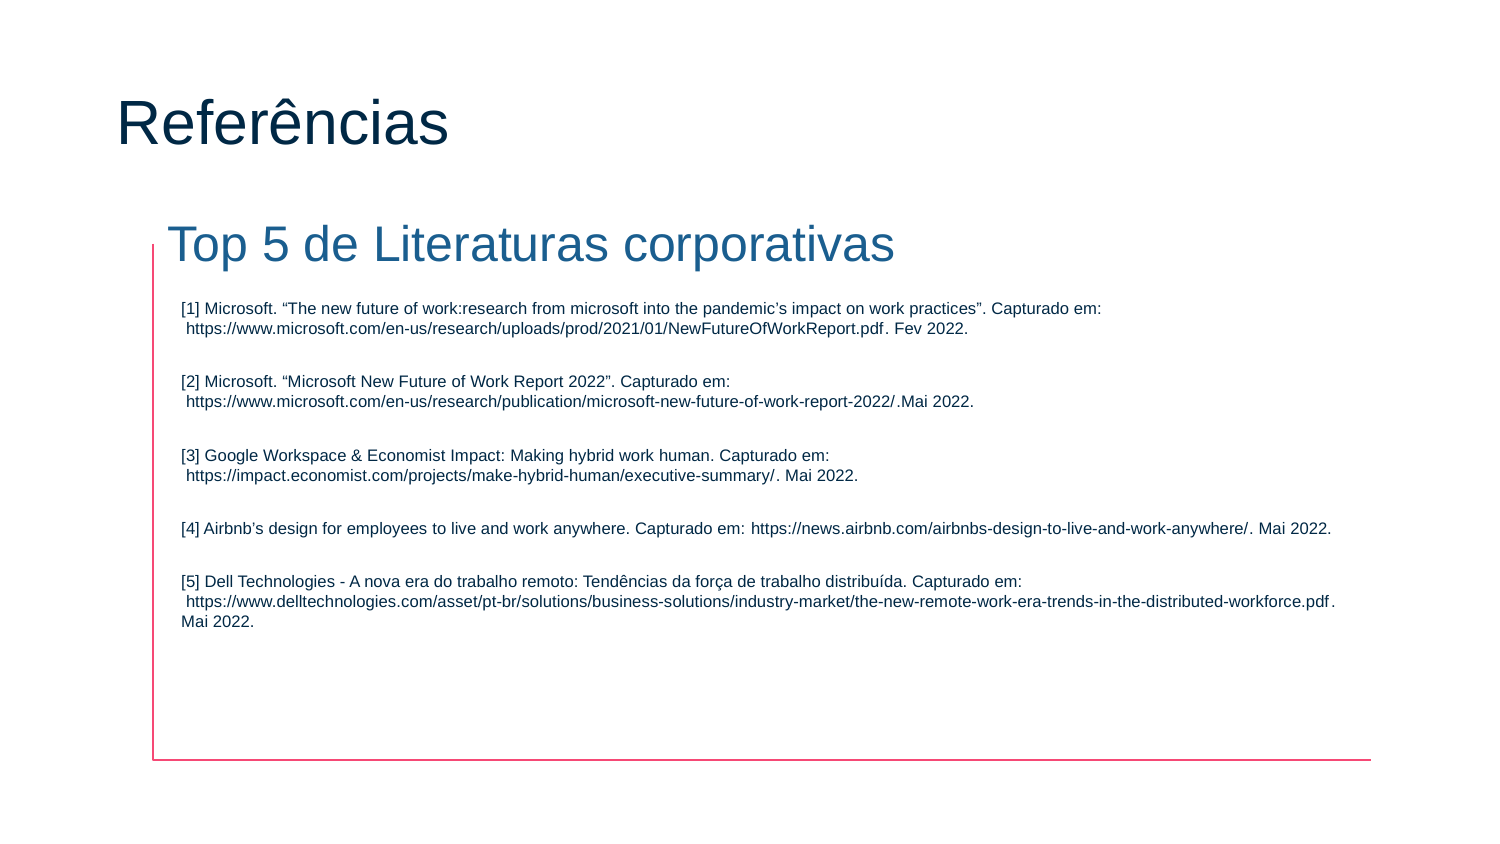

Referências
Top 5 de Literaturas corporativas
[1] Microsoft. “The new future of work:research from microsoft into the pandemic’s impact on work practices”. Capturado em: https://www.microsoft.com/en-us/research/uploads/prod/2021/01/NewFutureOfWorkReport.pdf. Fev 2022.
[2] Microsoft. “Microsoft New Future of Work Report 2022”. Capturado em: https://www.microsoft.com/en-us/research/publication/microsoft-new-future-of-work-report-2022/.Mai 2022.
[3] Google Workspace & Economist Impact: Making hybrid work human. Capturado em: https://impact.economist.com/projects/make-hybrid-human/executive-summary/. Mai 2022.
[4] Airbnb’s design for employees to live and work anywhere. Capturado em: https://news.airbnb.com/airbnbs-design-to-live-and-work-anywhere/. Mai 2022.
[5] Dell Technologies - A nova era do trabalho remoto: Tendências da força de trabalho distribuída. Capturado em: https://www.delltechnologies.com/asset/pt-br/solutions/business-solutions/industry-market/the-new-remote-work-era-trends-in-the-distributed-workforce.pdf. Mai 2022.